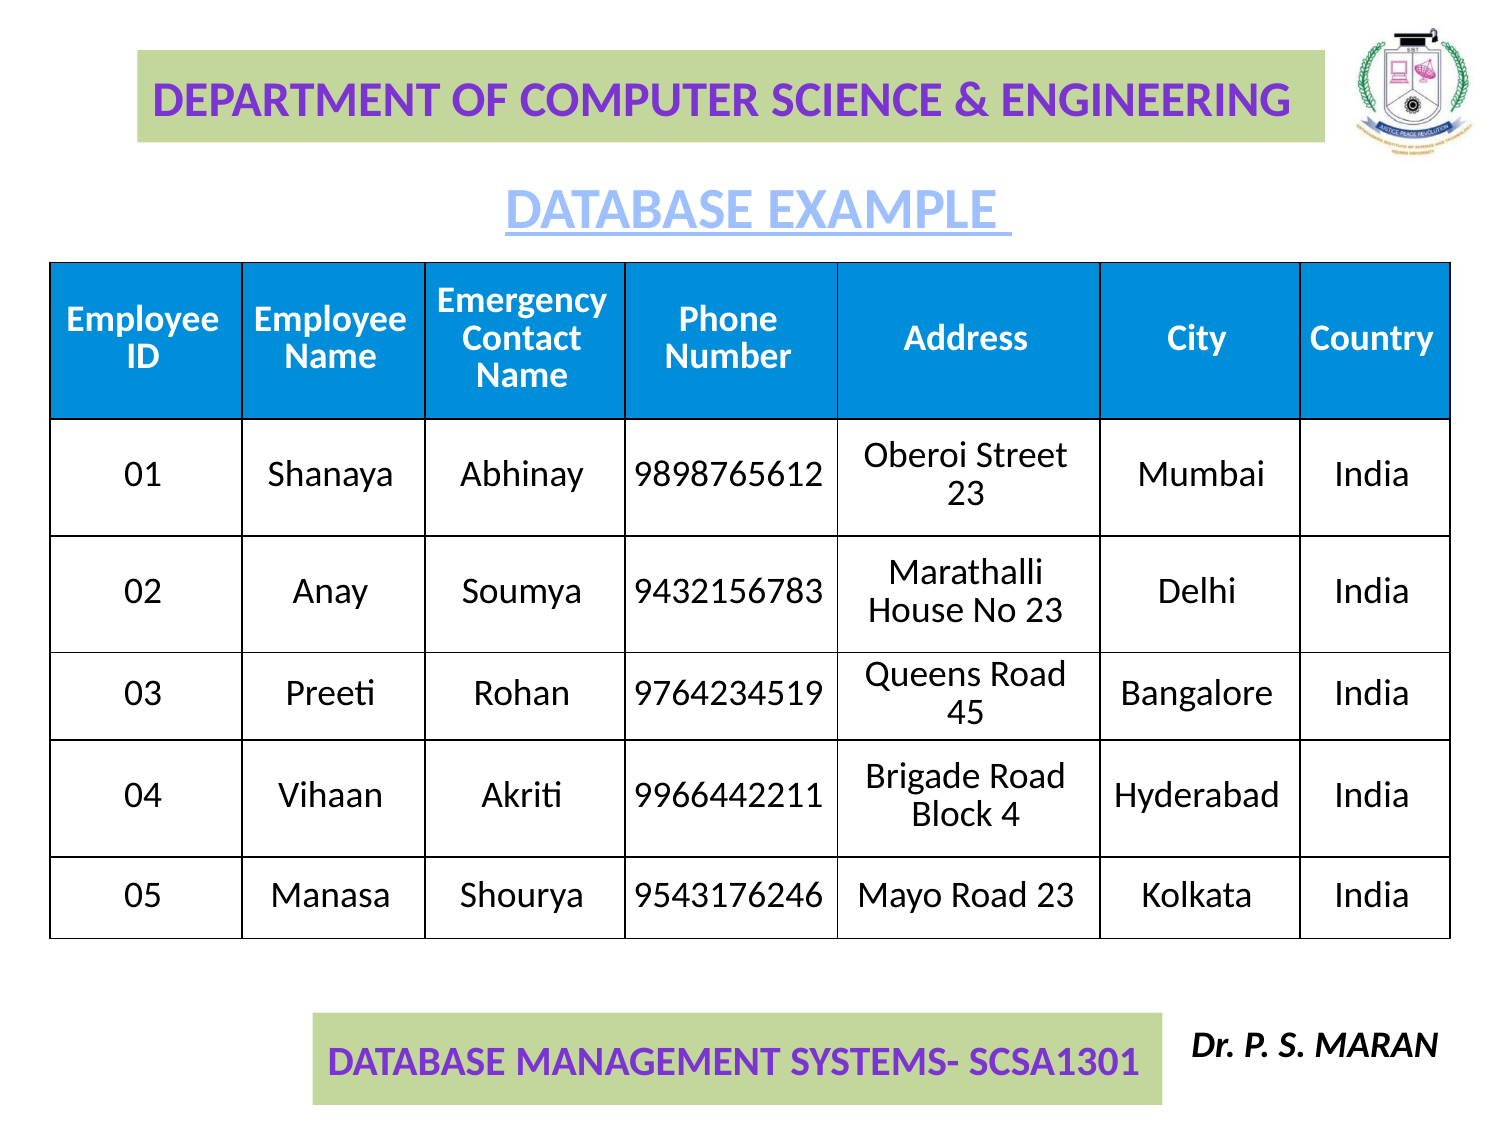

DATABASE EXAMPLE
| Employee ID | Employee Name | Emergency Contact Name | Phone Number | Address | City | Country |
| --- | --- | --- | --- | --- | --- | --- |
| 01 | Shanaya | Abhinay | 9898765612 | Oberoi Street 23 | Mumbai | India |
| 02 | Anay | Soumya | 9432156783 | Marathalli House No 23 | Delhi | India |
| 03 | Preeti | Rohan | 9764234519 | Queens Road 45 | Bangalore | India |
| 04 | Vihaan | Akriti | 9966442211 | Brigade Road Block 4 | Hyderabad | India |
| 05 | Manasa | Shourya | 9543176246 | Mayo Road 23 | Kolkata | India |